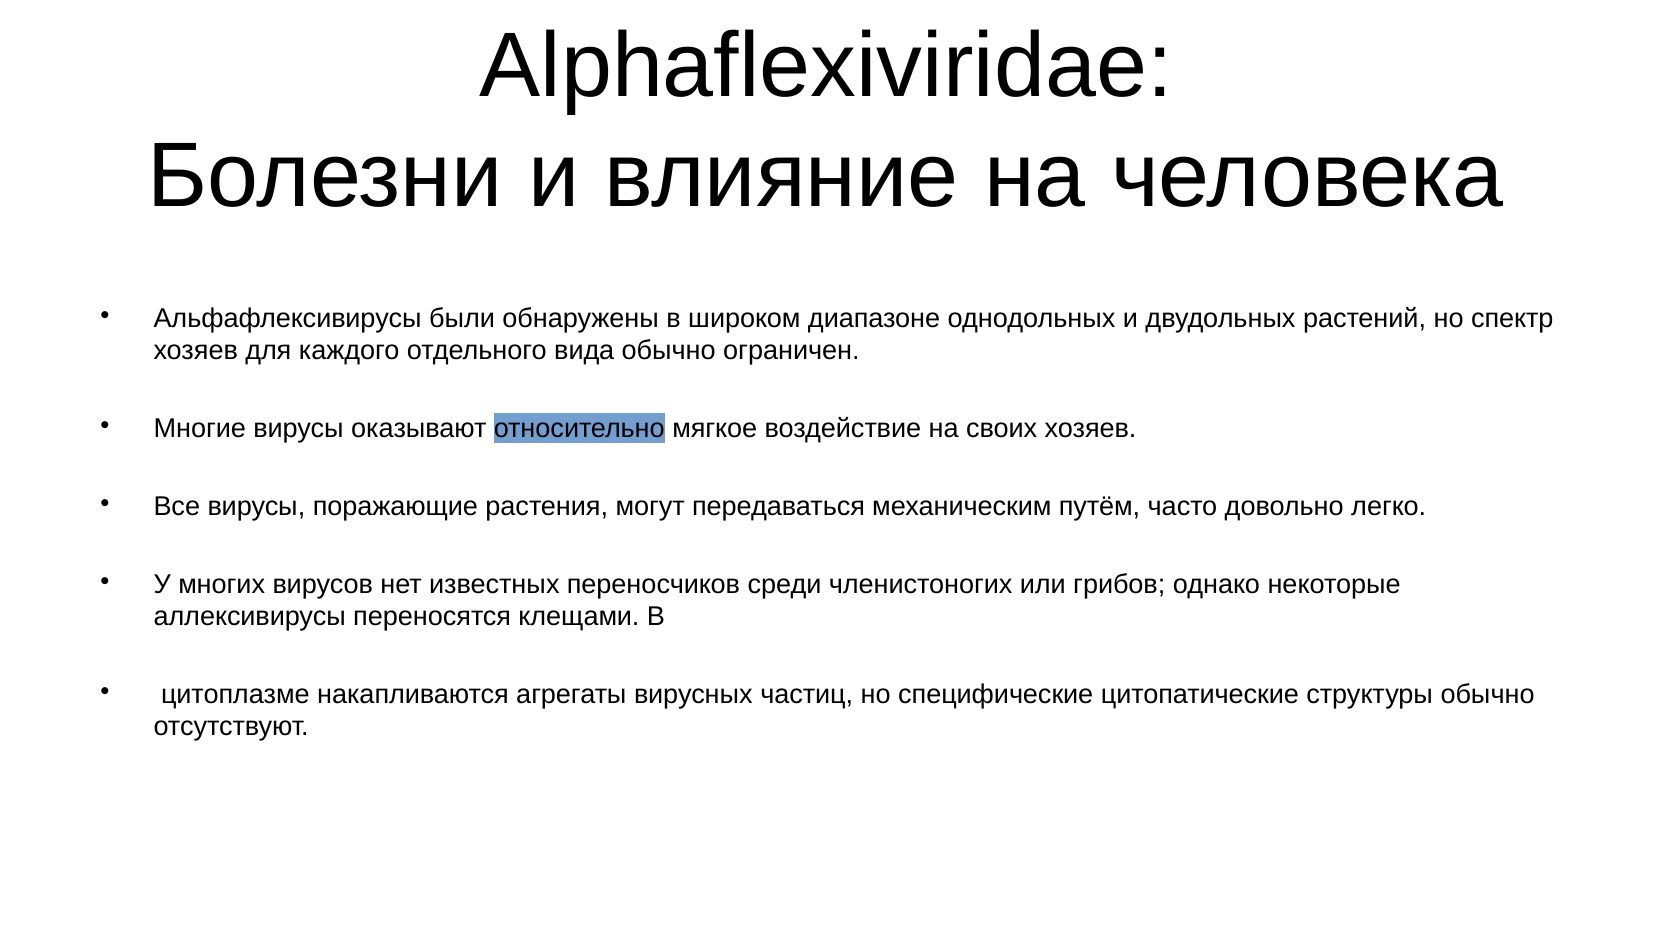

# Alphaflexiviridae: Болезни и влияние на человека
Альфафлексивирусы были обнаружены в широком диапазоне однодольных и двудольных растений, но спектр хозяев для каждого отдельного вида обычно ограничен.
Многие вирусы оказывают относительно мягкое воздействие на своих хозяев.
Все вирусы, поражающие растения, могут передаваться механическим путём, часто довольно легко.
У многих вирусов нет известных переносчиков среди членистоногих или грибов; однако некоторые аллексивирусы переносятся клещами. В
 цитоплазме накапливаются агрегаты вирусных частиц, но специфические цитопатические структуры обычно отсутствуют.